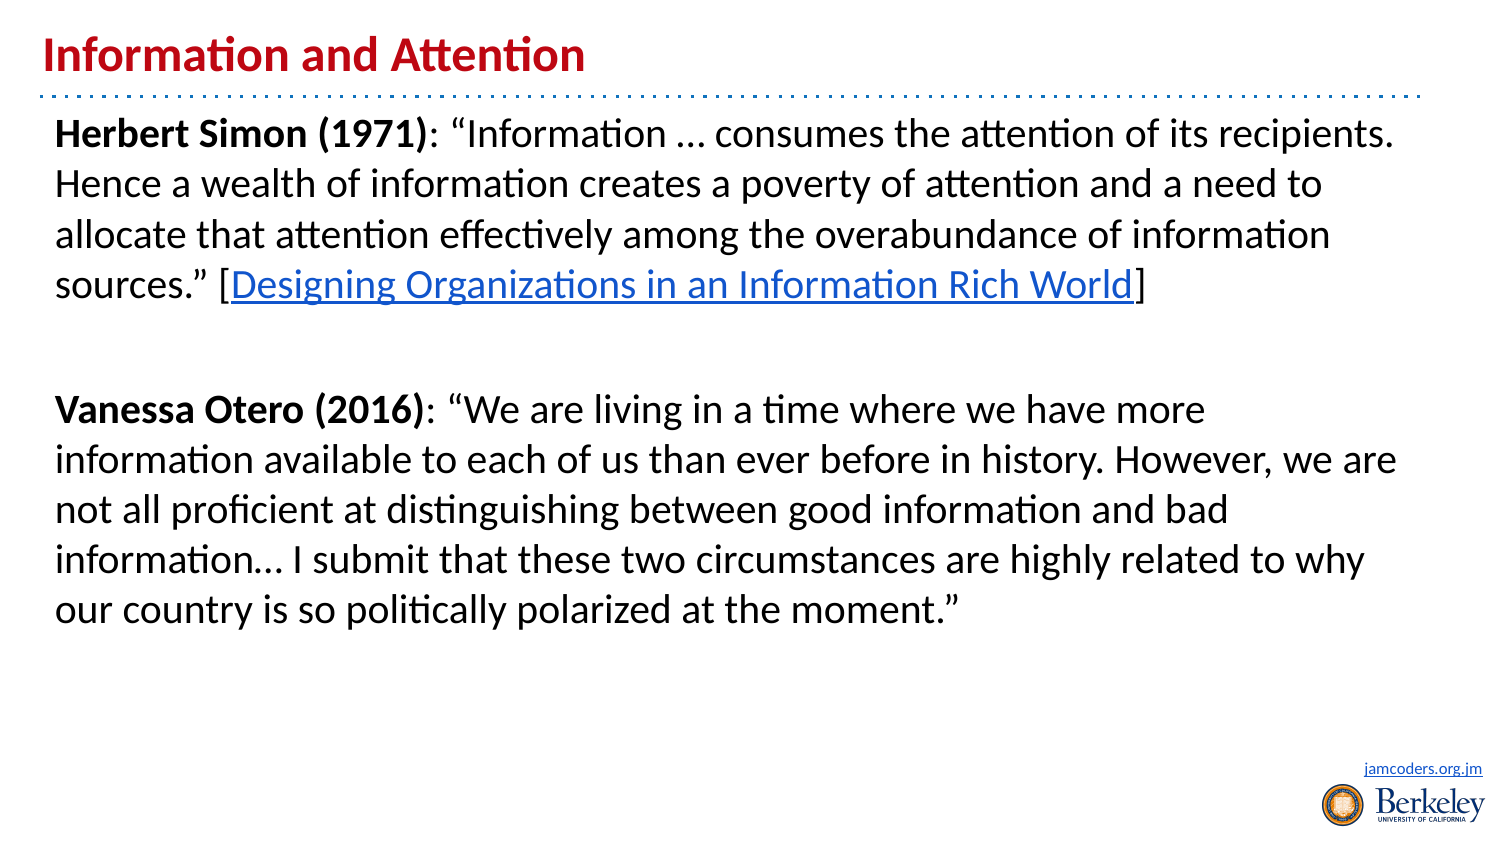

# Information and Attention
Herbert Simon (1971): “Information … consumes the attention of its recipients. Hence a wealth of information creates a poverty of attention and a need to allocate that attention effectively among the overabundance of information sources.” [Designing Organizations in an Information Rich World]

Vanessa Otero (2016): “We are living in a time where we have more information available to each of us than ever before in history. However, we are not all proficient at distinguishing between good information and bad information… I submit that these two circumstances are highly related to why our country is so politically polarized at the moment.”